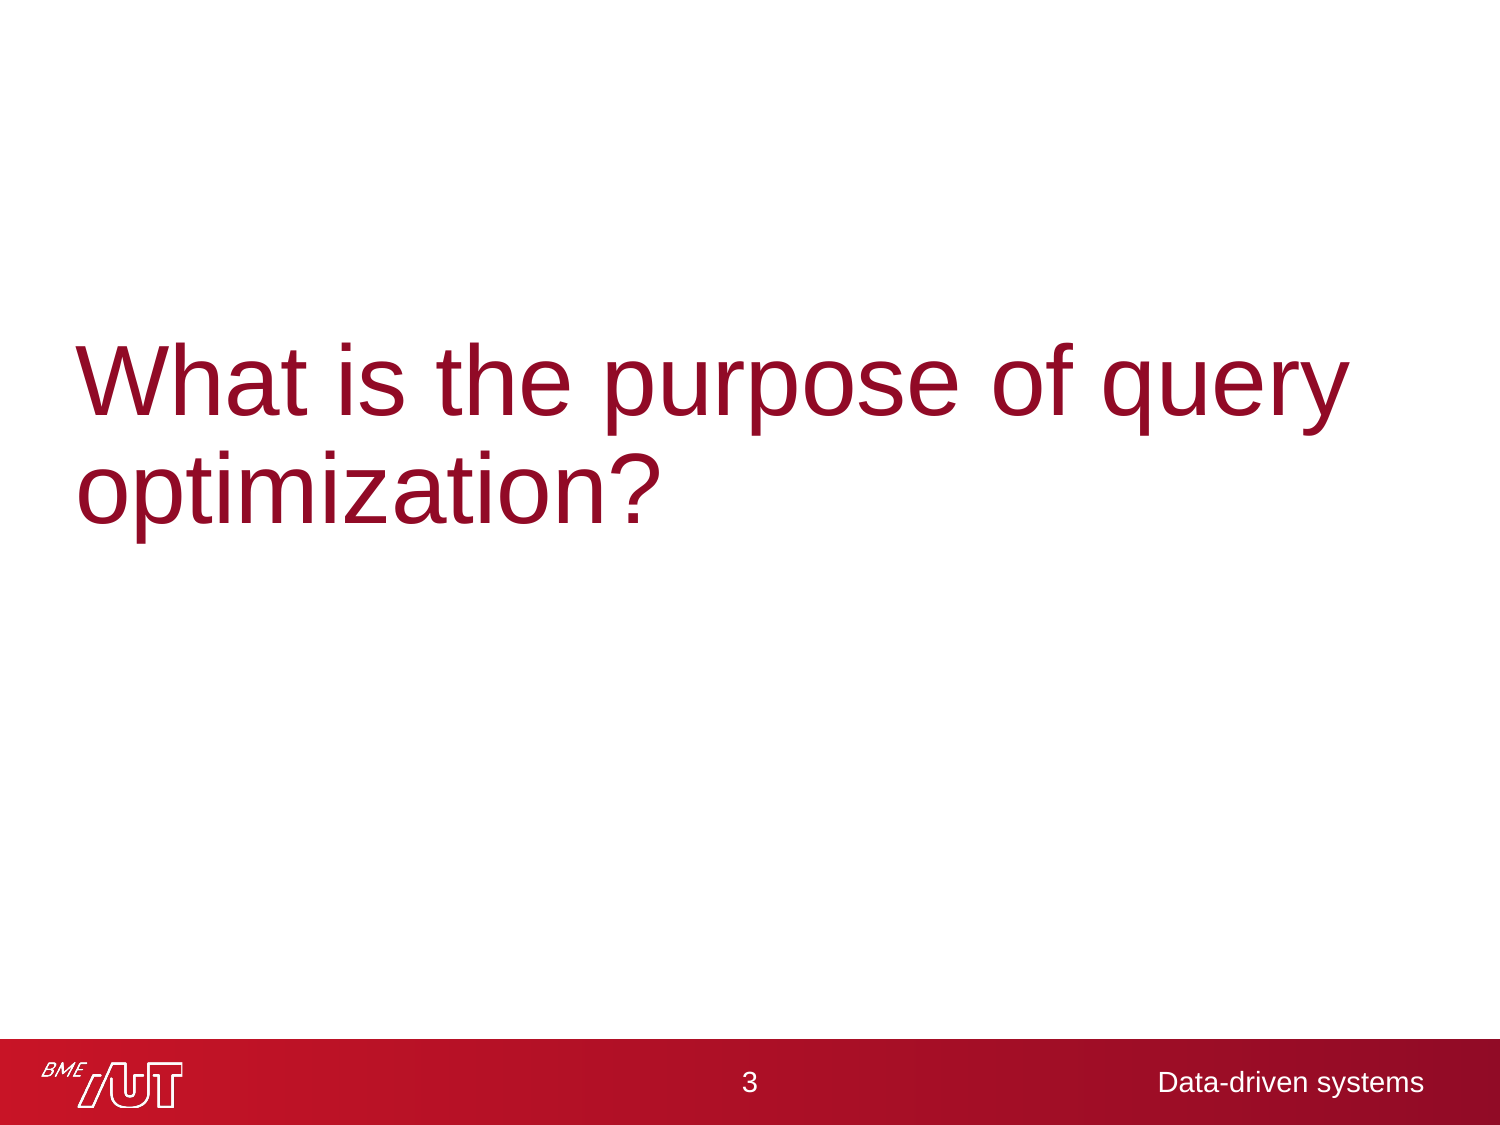

# What is the purpose of query optimization?

3
Data-driven systems